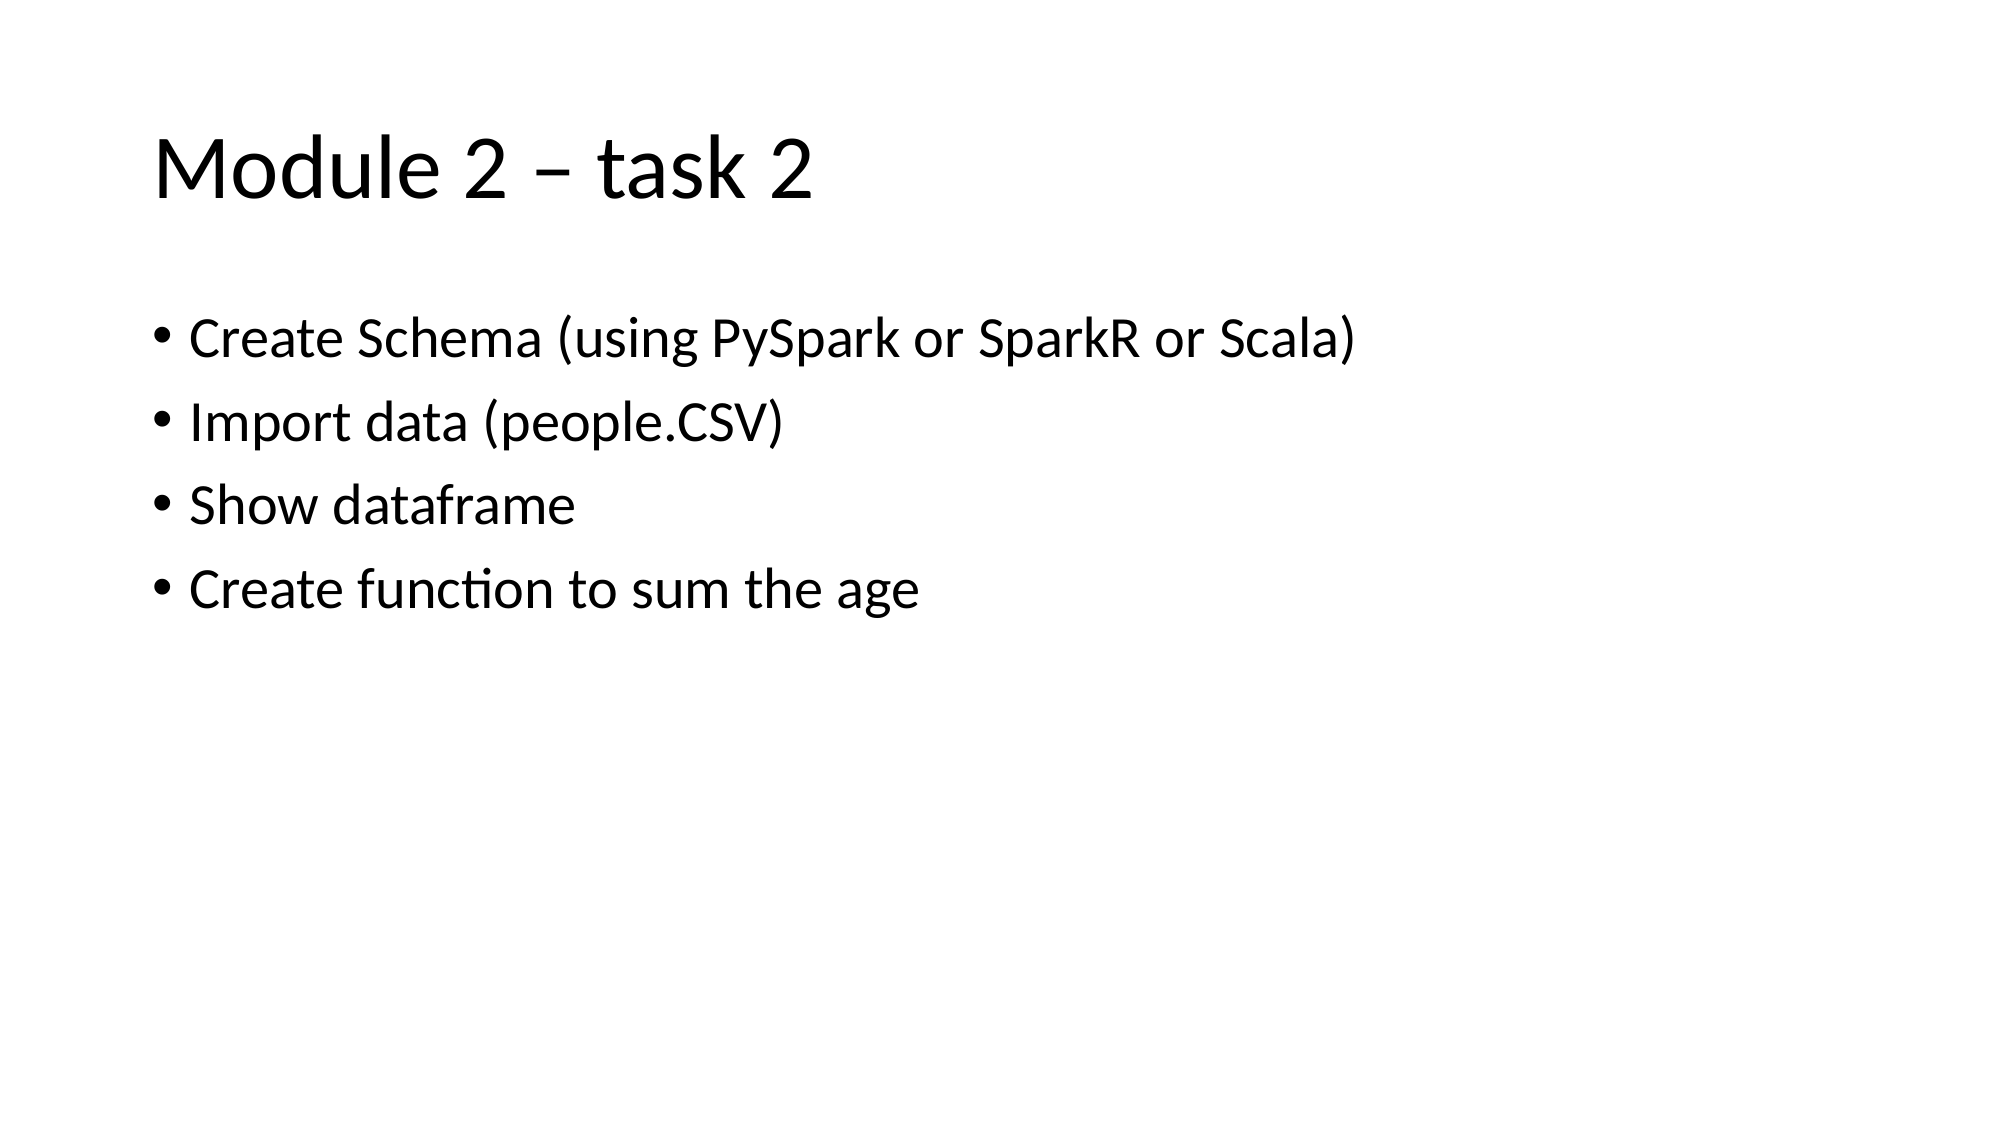

# Module 2 – task 2
Create Schema (using PySpark or SparkR or Scala)
Import data (people.CSV)
Show dataframe
Create function to sum the age